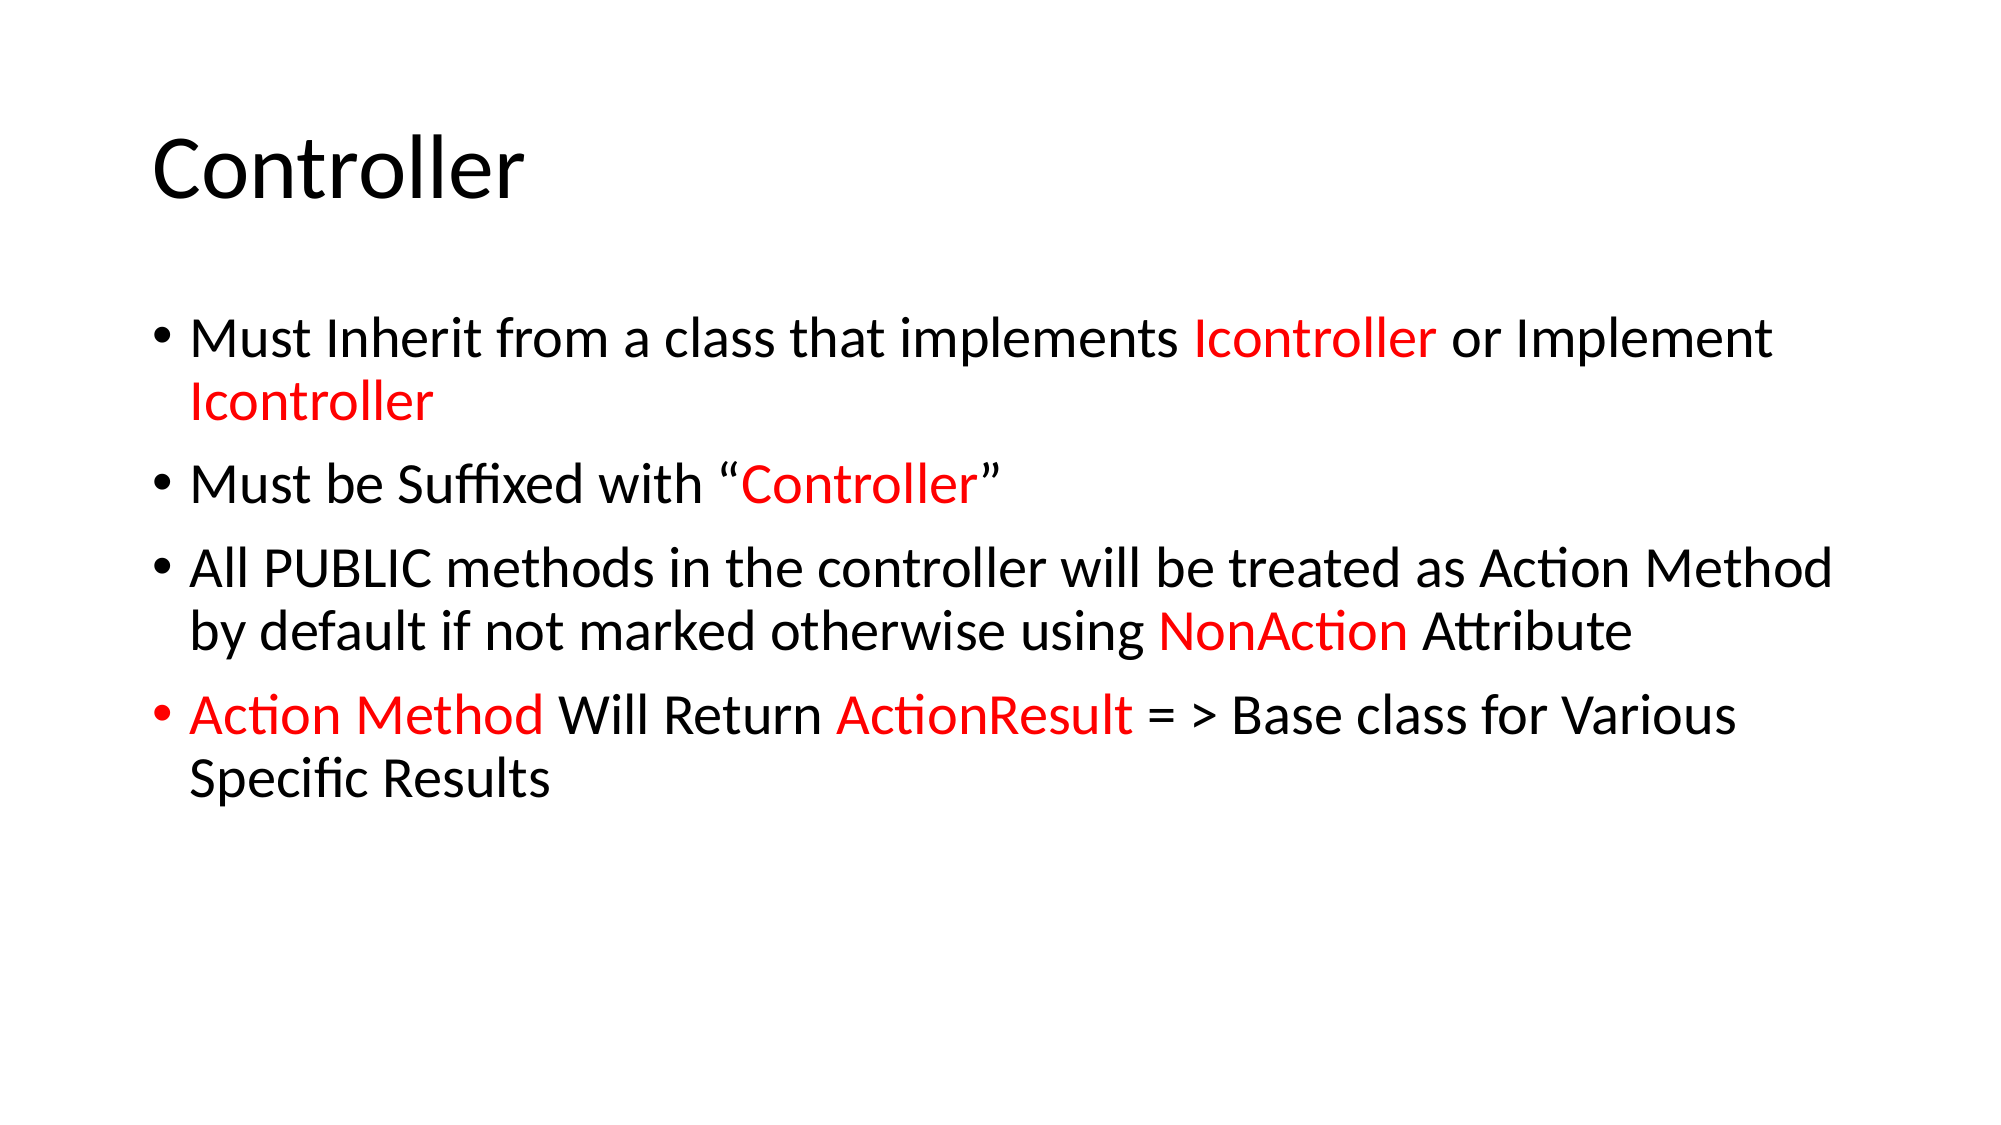

# Controller
Must Inherit from a class that implements Icontroller or Implement Icontroller
Must be Suffixed with “Controller”
All PUBLIC methods in the controller will be treated as Action Method by default if not marked otherwise using NonAction Attribute
Action Method Will Return ActionResult = > Base class for Various Specific Results